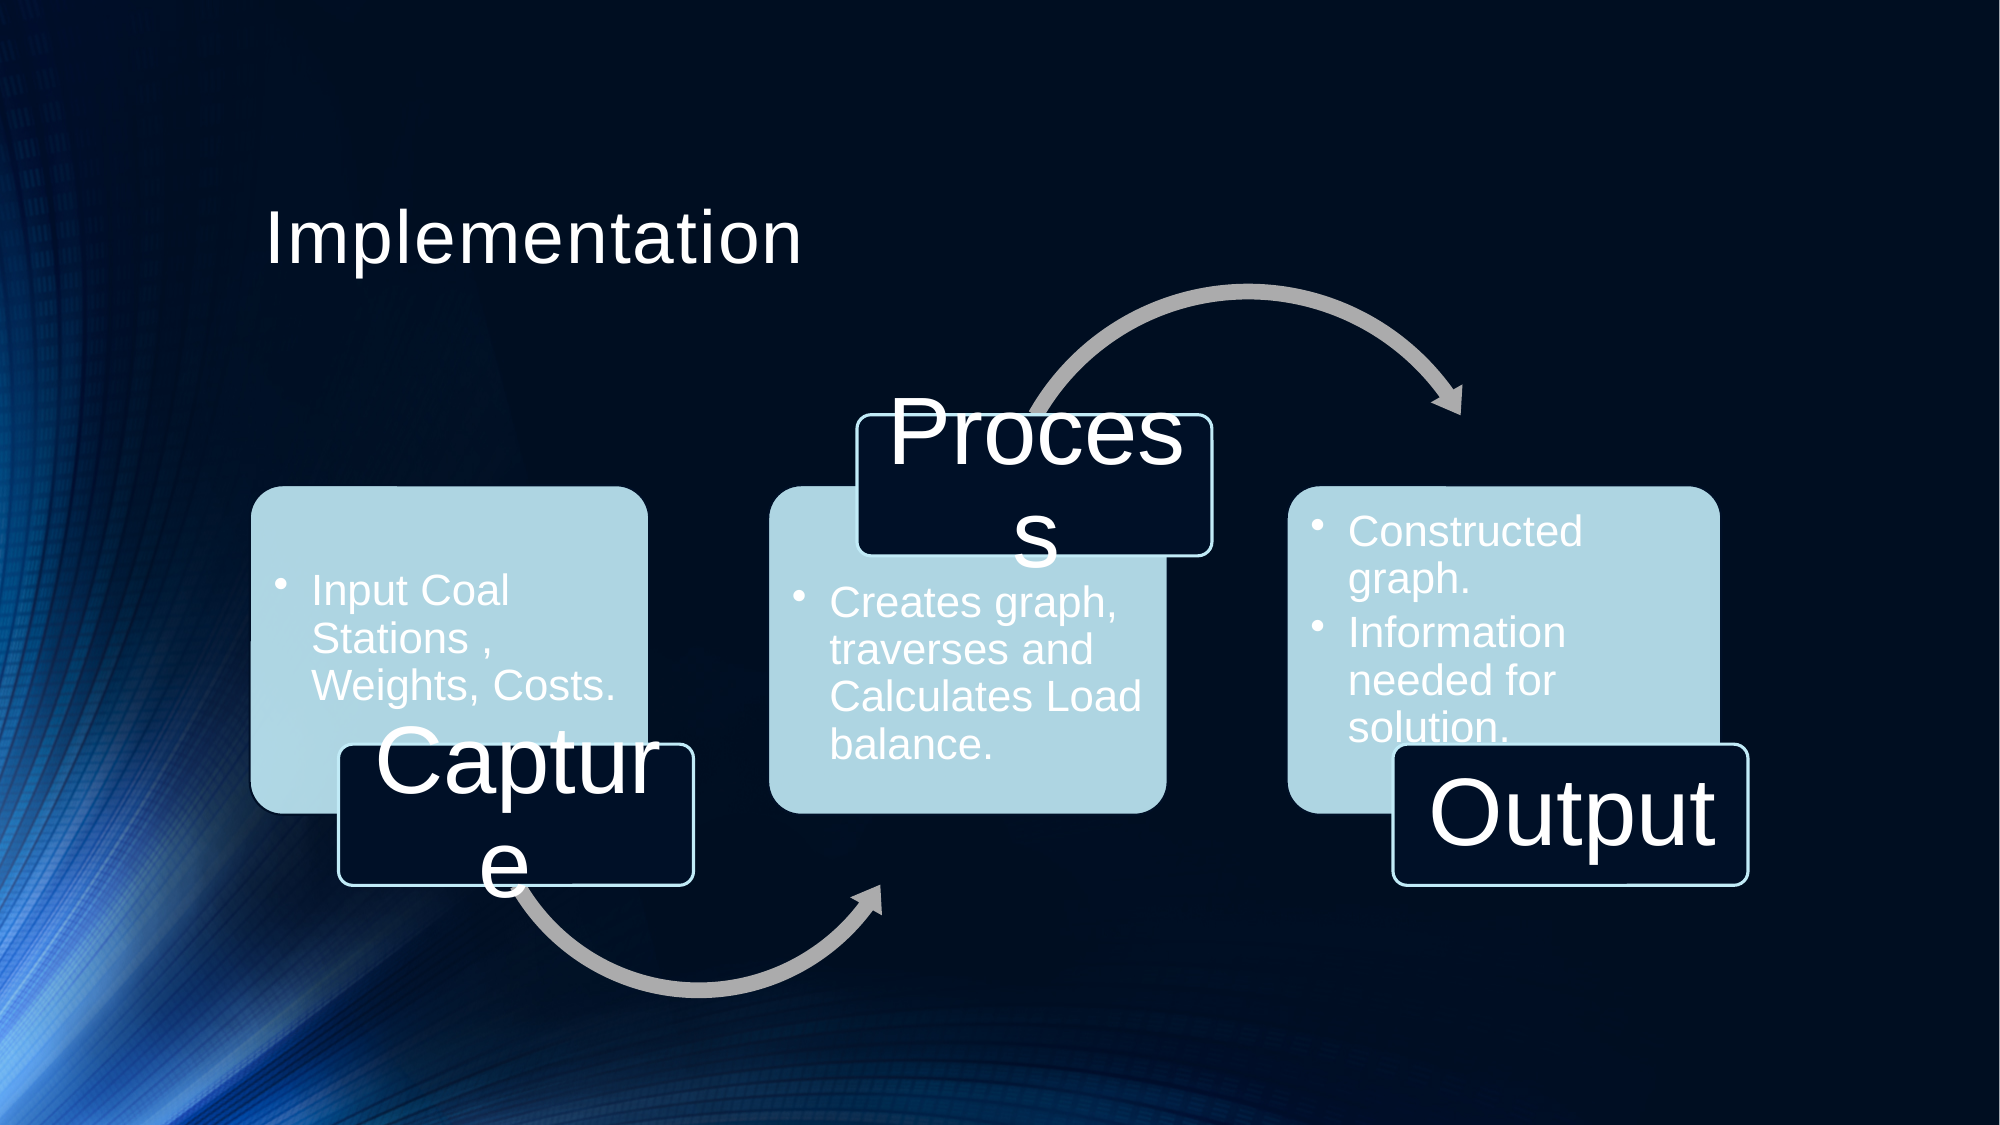

# Implementation

Input Coal Stations , Weights, Costs.
Capture
Creates graph, traverses and Calculates Load balance.
Process
Constructed graph.
Information needed for solution.
Output